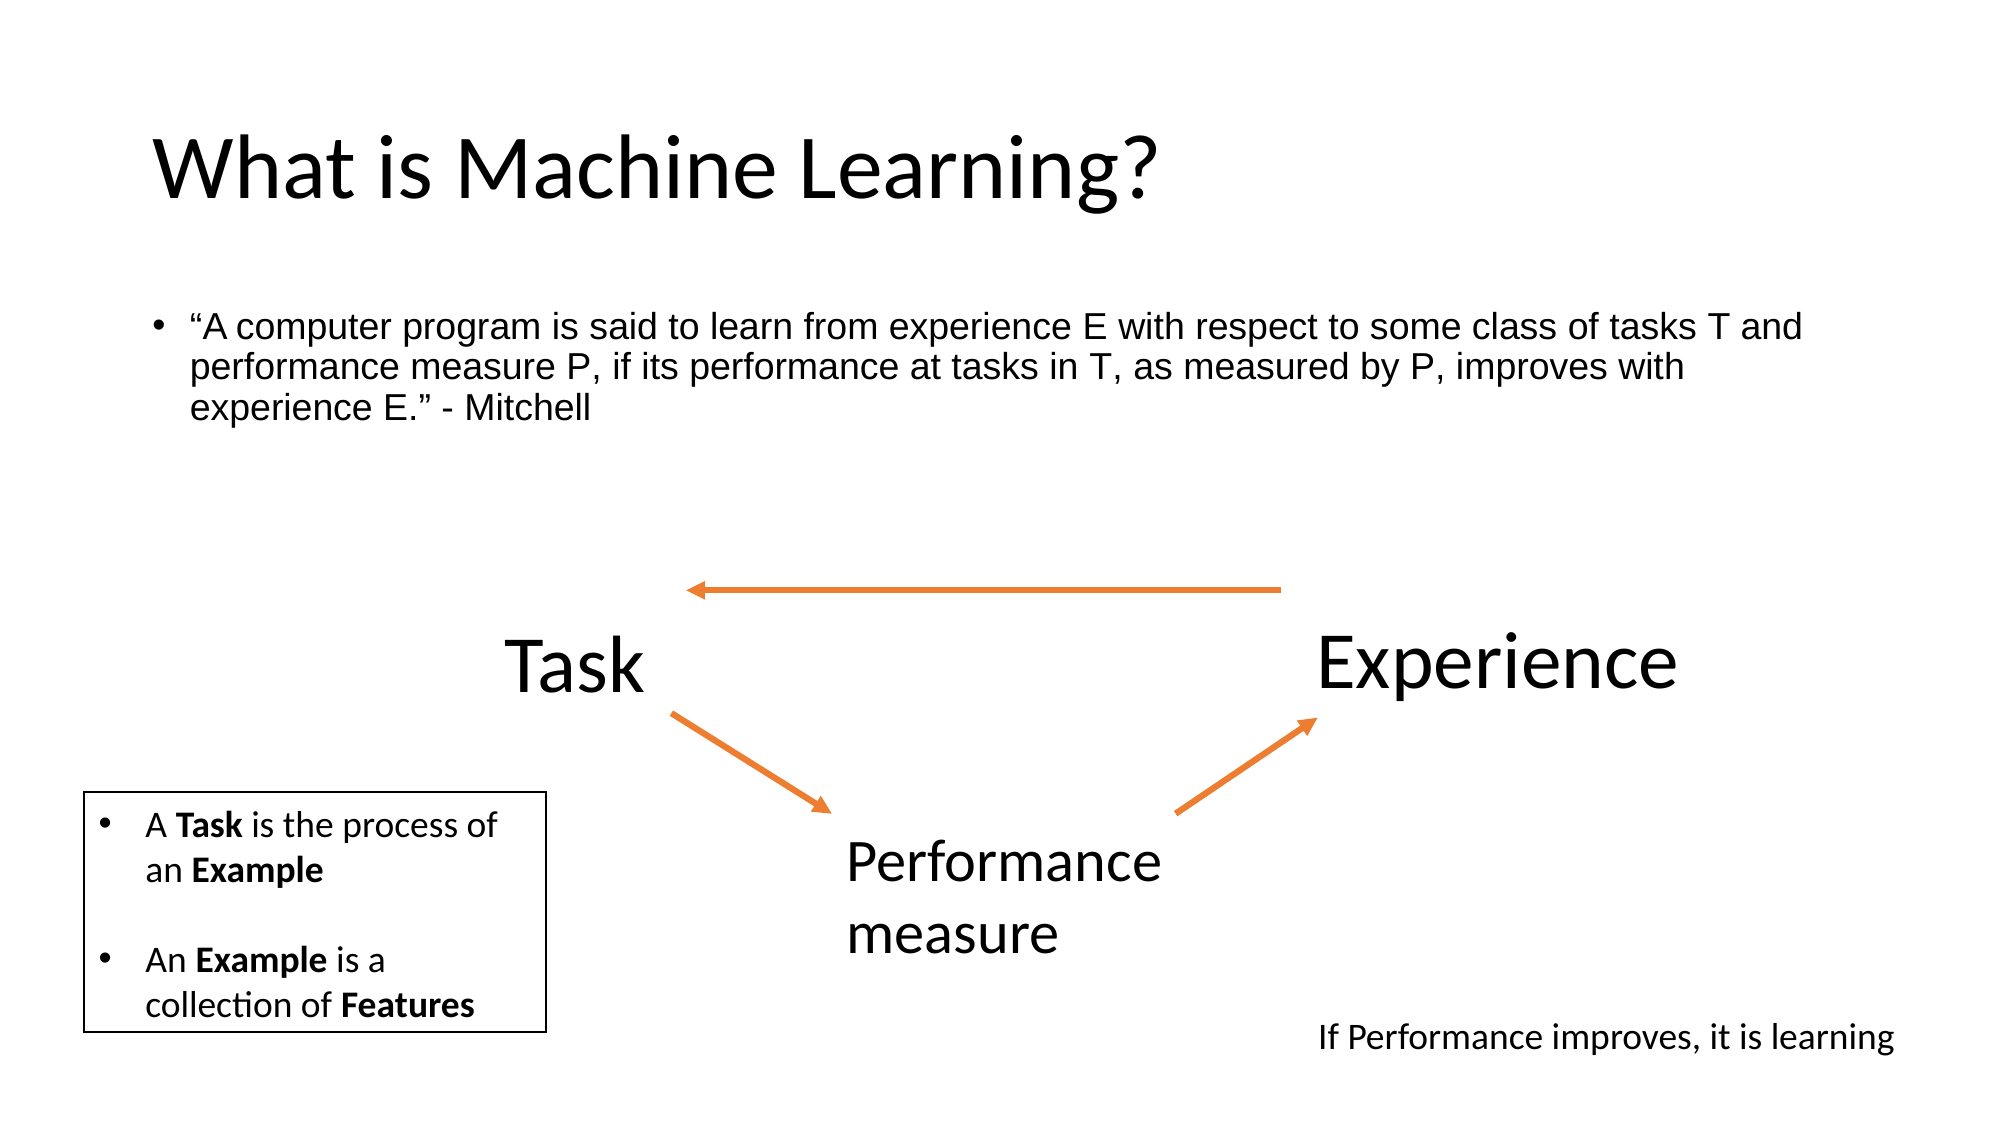

# What is Machine Learning?
“A computer program is said to learn from experience E with respect to some class of tasks T and performance measure P, if its performance at tasks in T, as measured by P, improves with experience E.” - Mitchell

Experience
Task
A Task is the process of an Example

An Example is a collection of Features
Performance measure
If Performance improves, it is learning